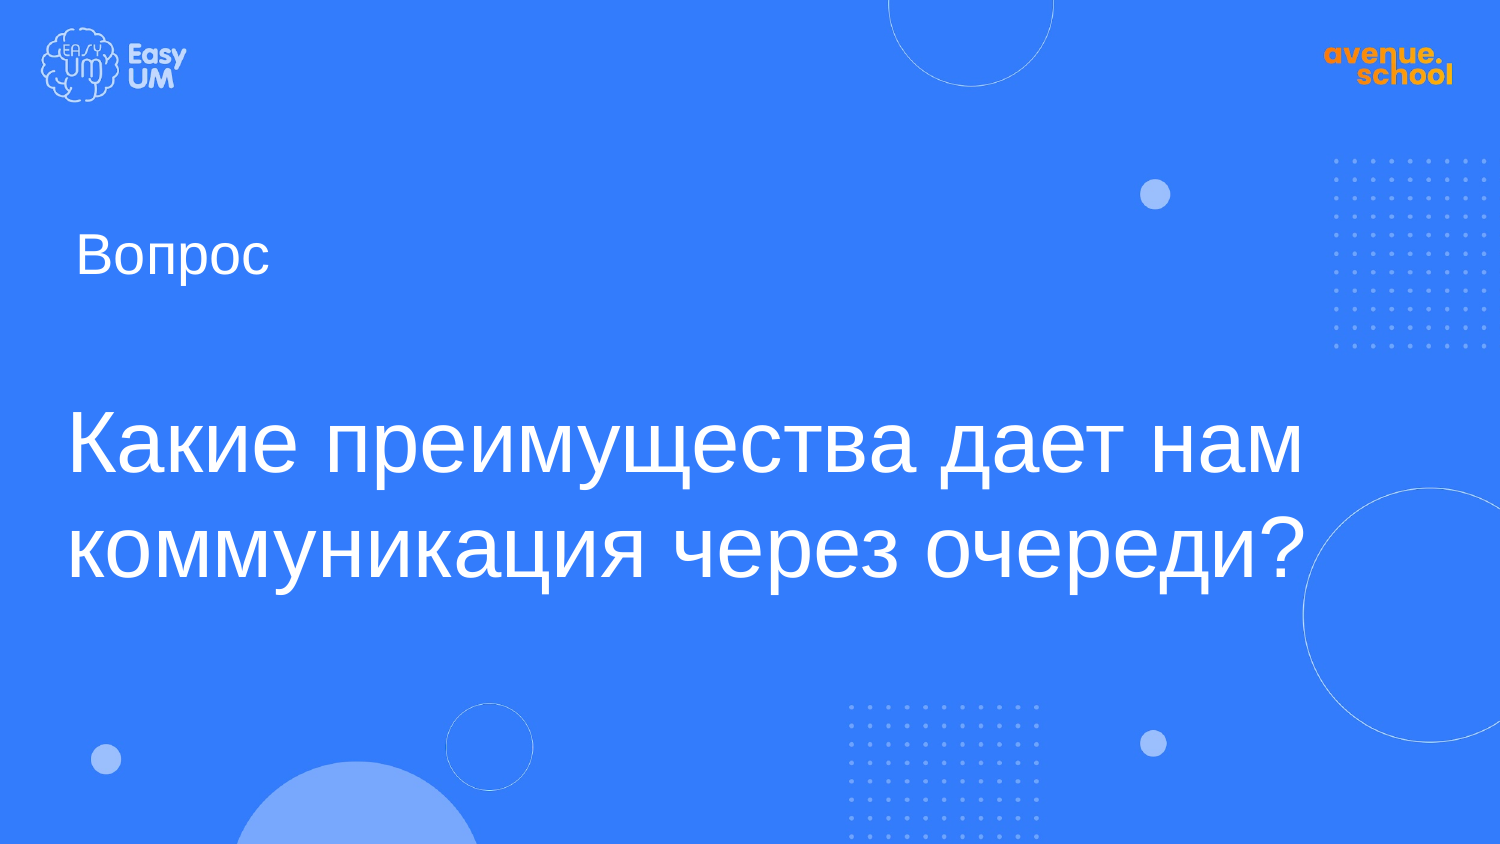

# Какие преимущества дает нам коммуникация через очереди?
Вопрос